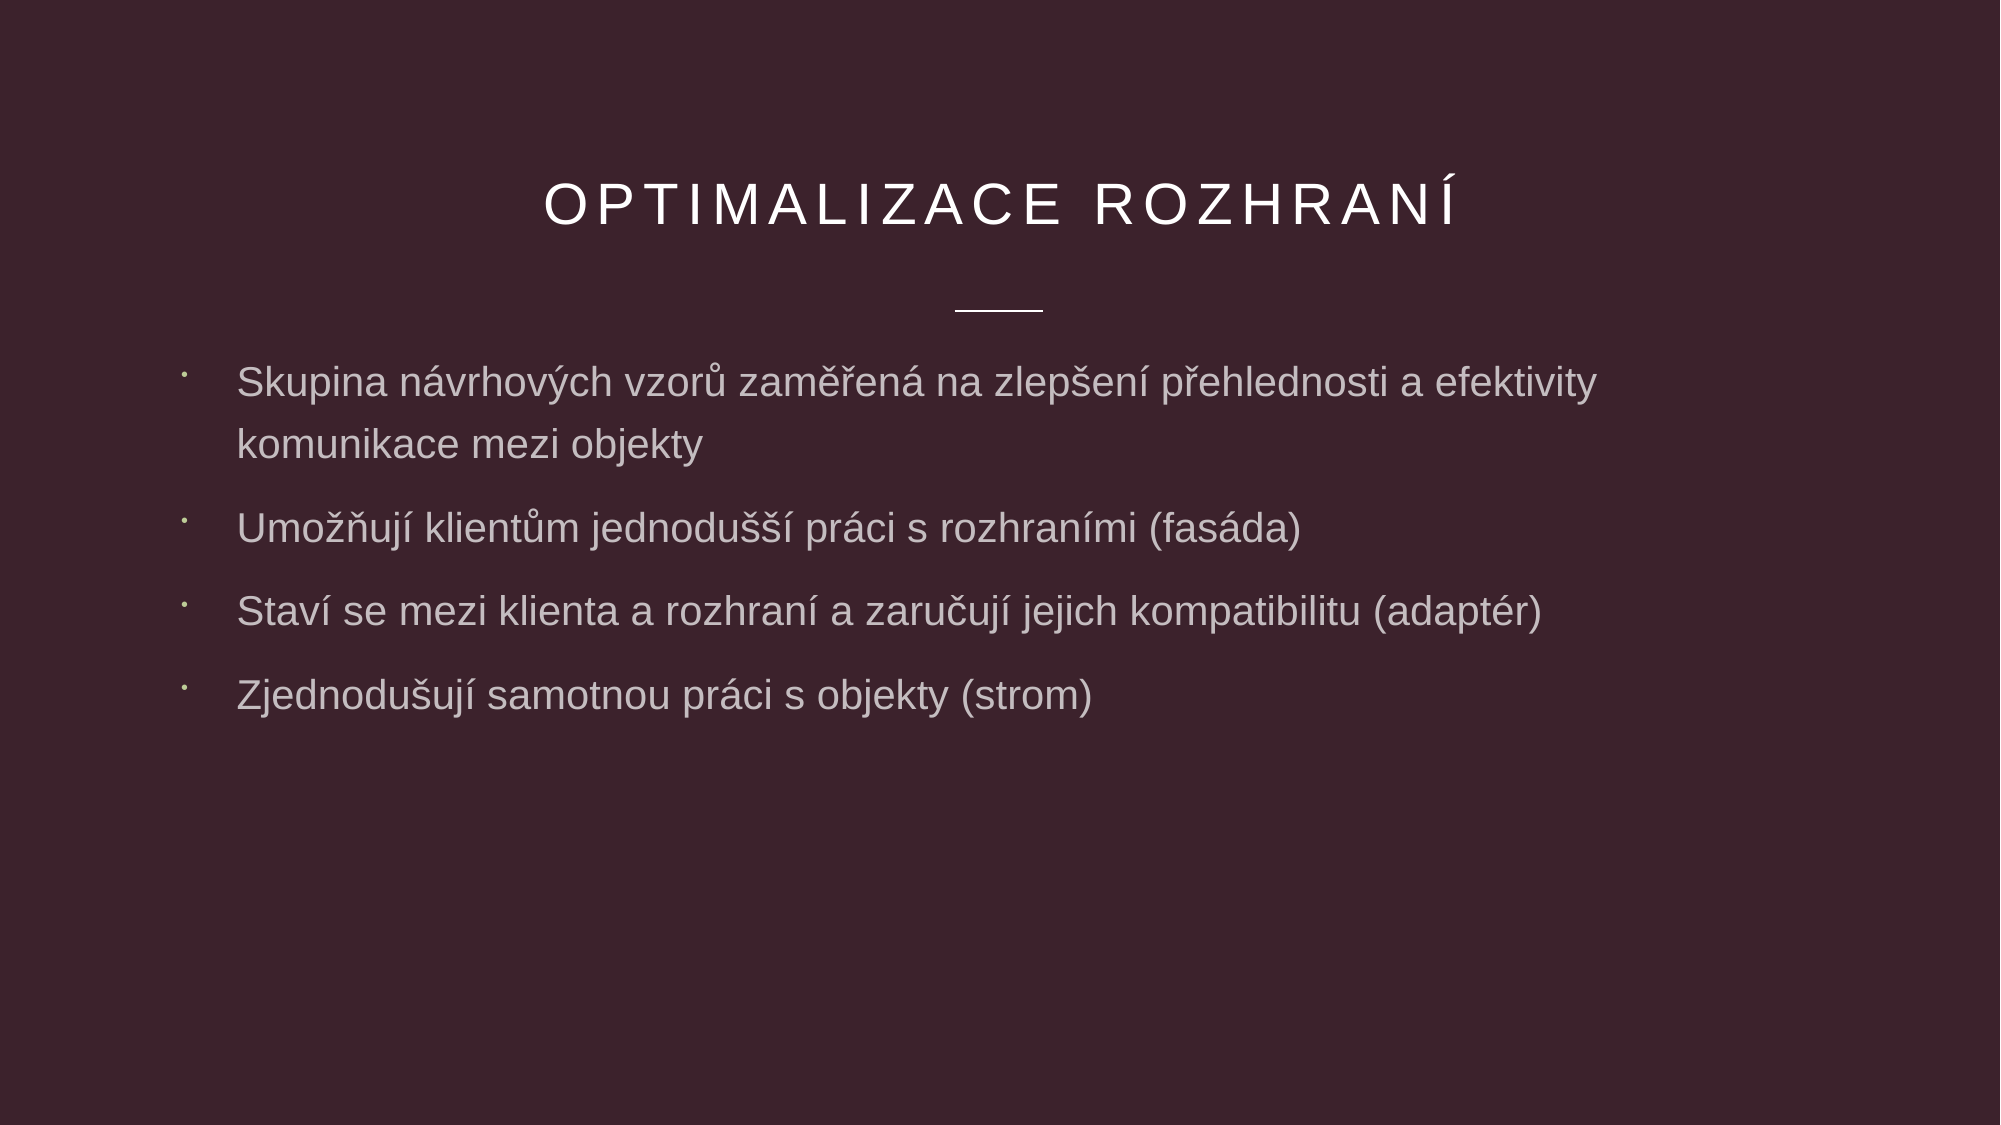

# OPTIMALIZACE ROZHRANí
Skupina návrhových vzorů zaměřená na zlepšení přehlednosti a efektivity komunikace mezi objekty
Umožňují klientům jednodušší práci s rozhraními (fasáda)
Staví se mezi klienta a rozhraní a zaručují jejich kompatibilitu (adaptér)
Zjednodušují samotnou práci s objekty (strom)